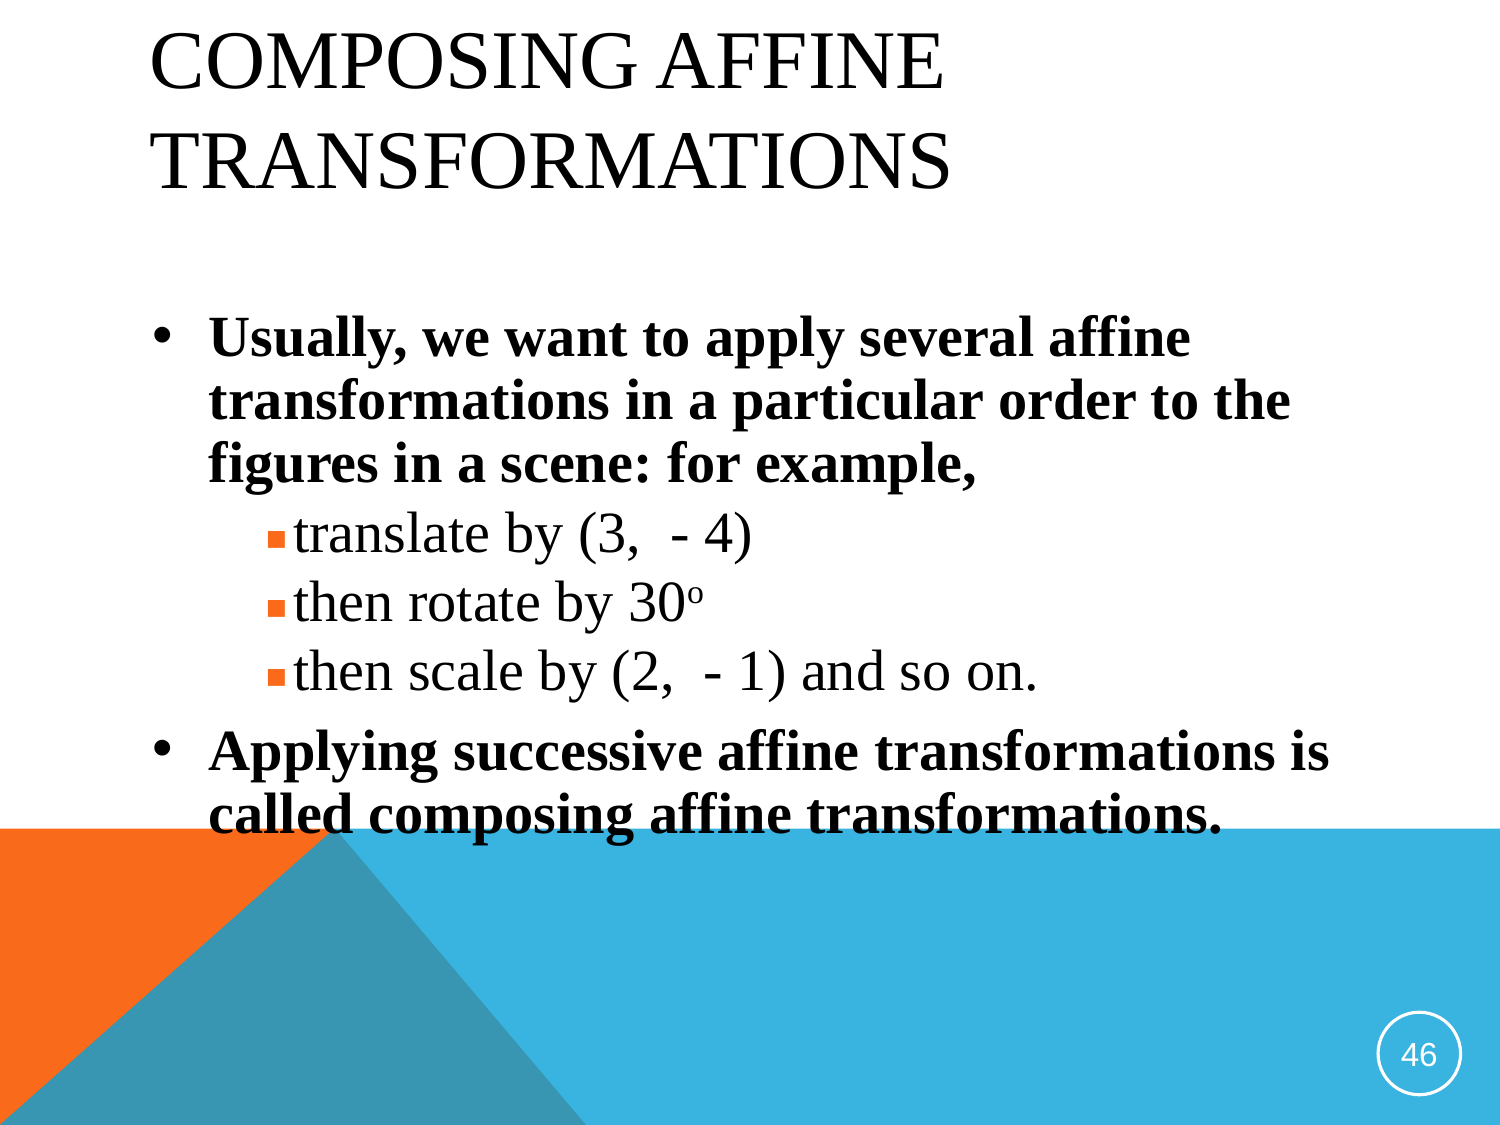

# COMPOSING AFFINE TRANSFORMATIONS

Usually, we want to apply several affine transformations in a particular order to the figures in a scene: for example,
translate by (3,  - 4)
then rotate by 30o
then scale by (2,  - 1) and so on.
Applying successive affine transformations is called composing affine transformations.
46